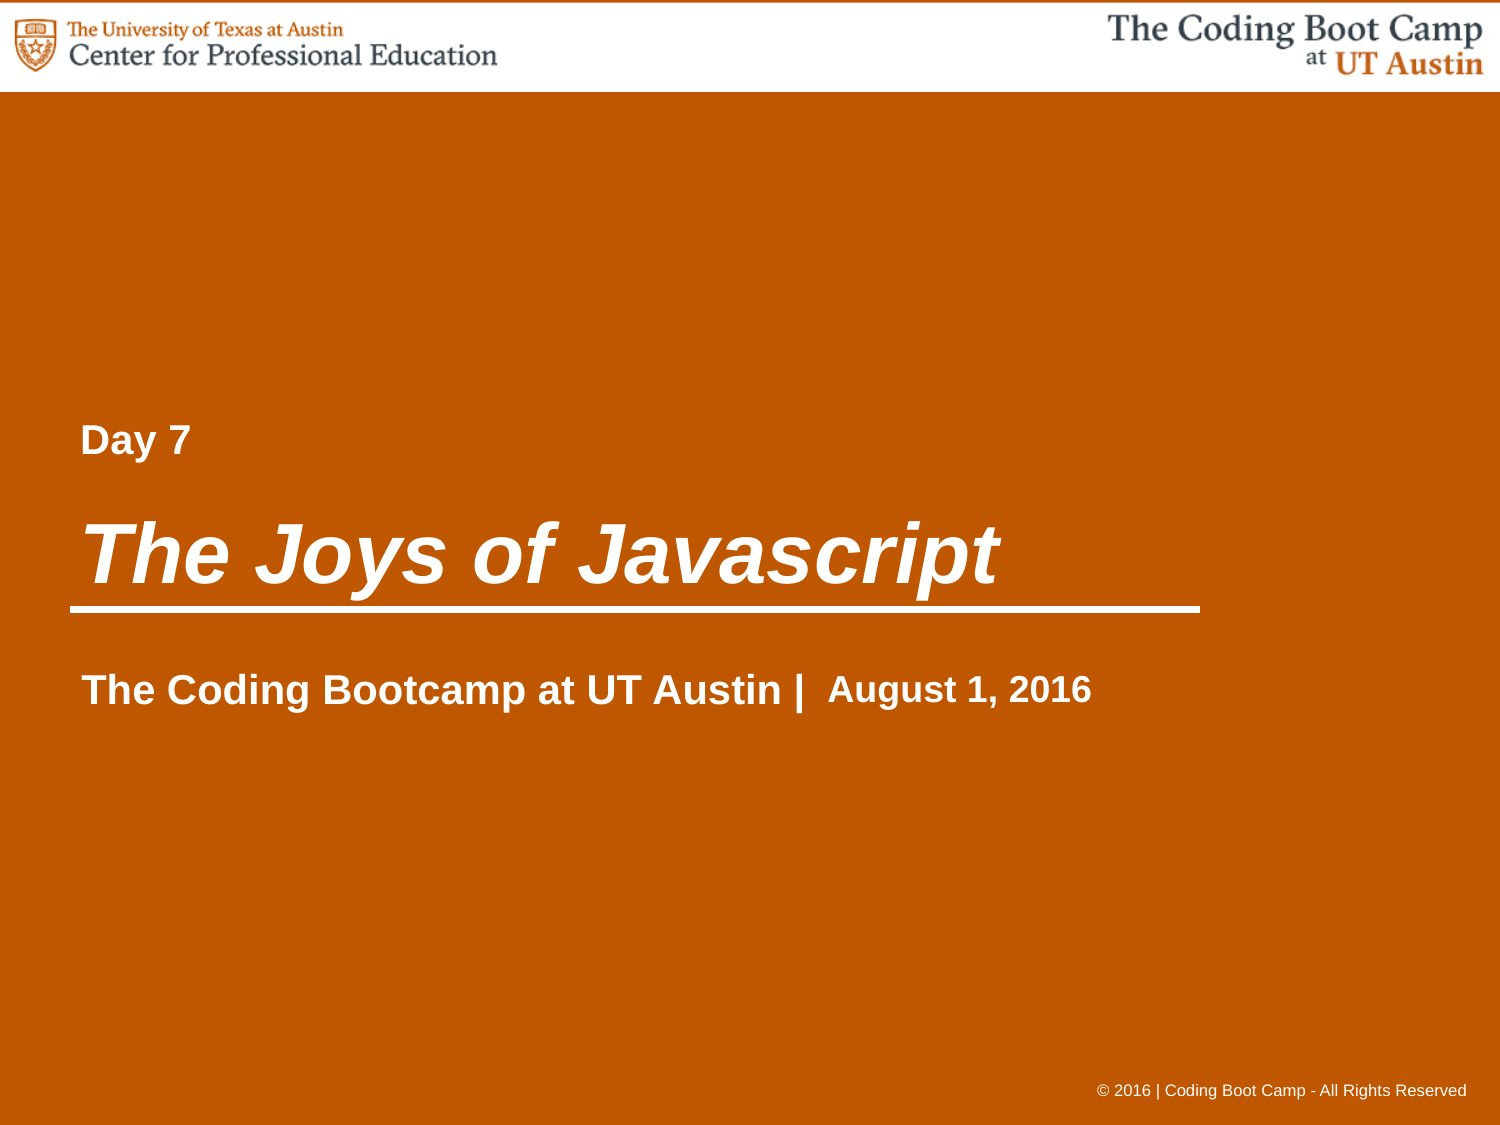

Day 7
# The Joys of Javascript
August 1, 2016